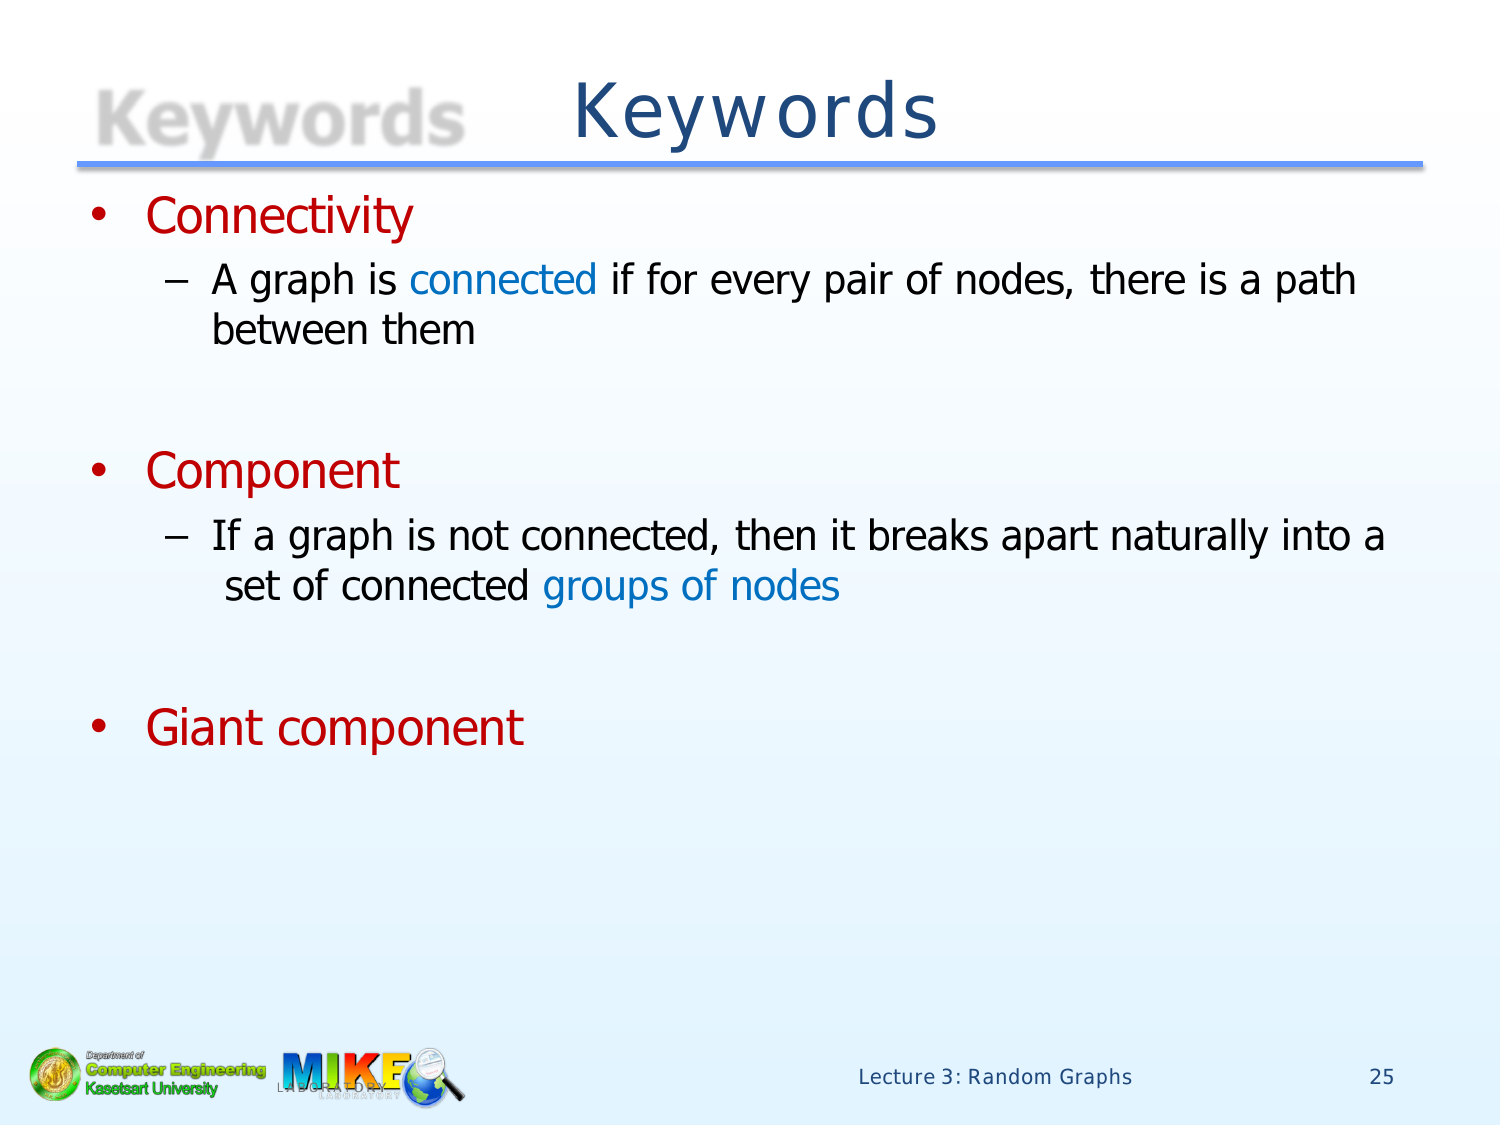

# Keywords

Connectivity
A graph is connected if for every pair of nodes, there is a path  between them

Component
If a graph is not connected, then it breaks apart naturally into a  set of connected groups of nodes

Giant component

Lecture 3: Random Graphs
25